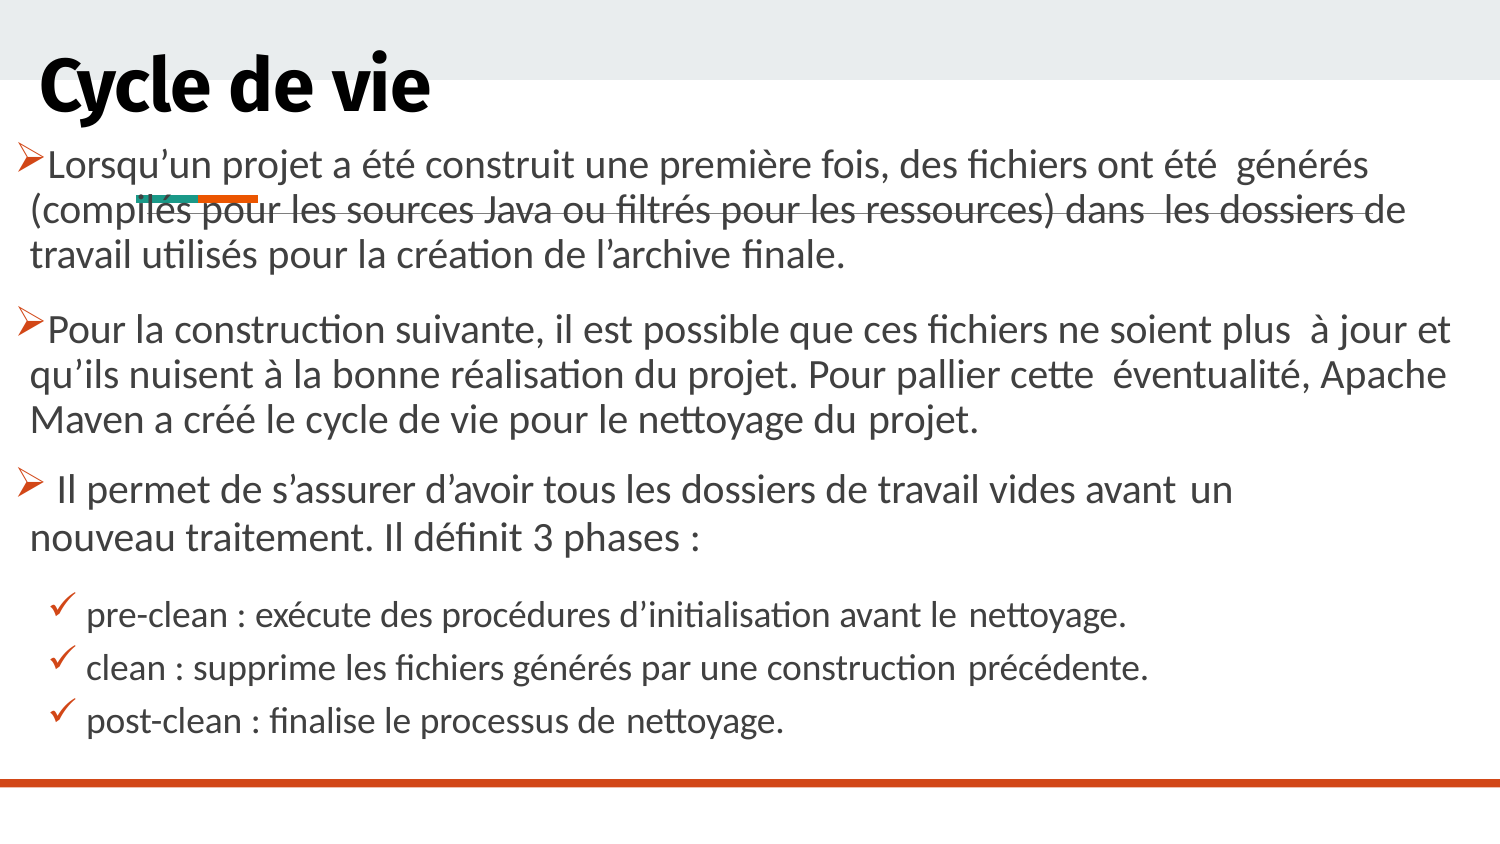

Cycle de vie
Lorsqu’un projet a été construit une première fois, des fichiers ont été  générés (compilés pour les sources Java ou filtrés pour les ressources) dans  les dossiers de travail utilisés pour la création de l’archive finale.
Pour la construction suivante, il est possible que ces fichiers ne soient plus  à jour et qu’ils nuisent à la bonne réalisation du projet. Pour pallier cette  éventualité, Apache Maven a créé le cycle de vie pour le nettoyage du projet.
Il permet de s’assurer d’avoir tous les dossiers de travail vides avant un
nouveau traitement. Il définit 3 phases :
pre-clean : exécute des procédures d’initialisation avant le nettoyage.
clean : supprime les fichiers générés par une construction précédente.
post-clean : finalise le processus de nettoyage.

# Cycle de vie pour le nettoyage  du projet